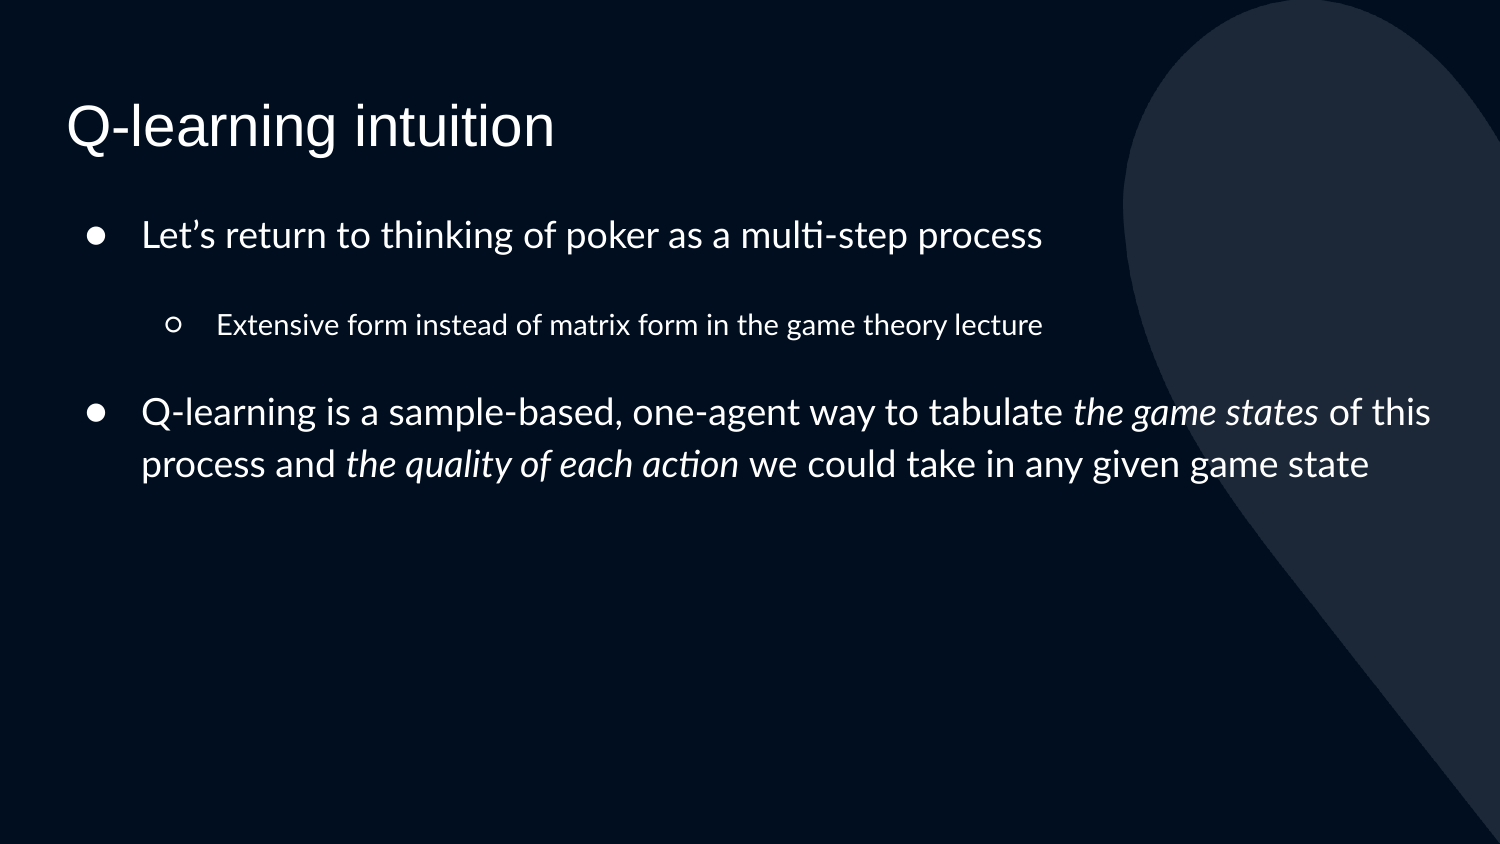

# Q-learning intuition
Let’s return to thinking of poker as a multi-step process
Extensive form instead of matrix form in the game theory lecture
Q-learning is a sample-based, one-agent way to tabulate the game states of this process and the quality of each action we could take in any given game state